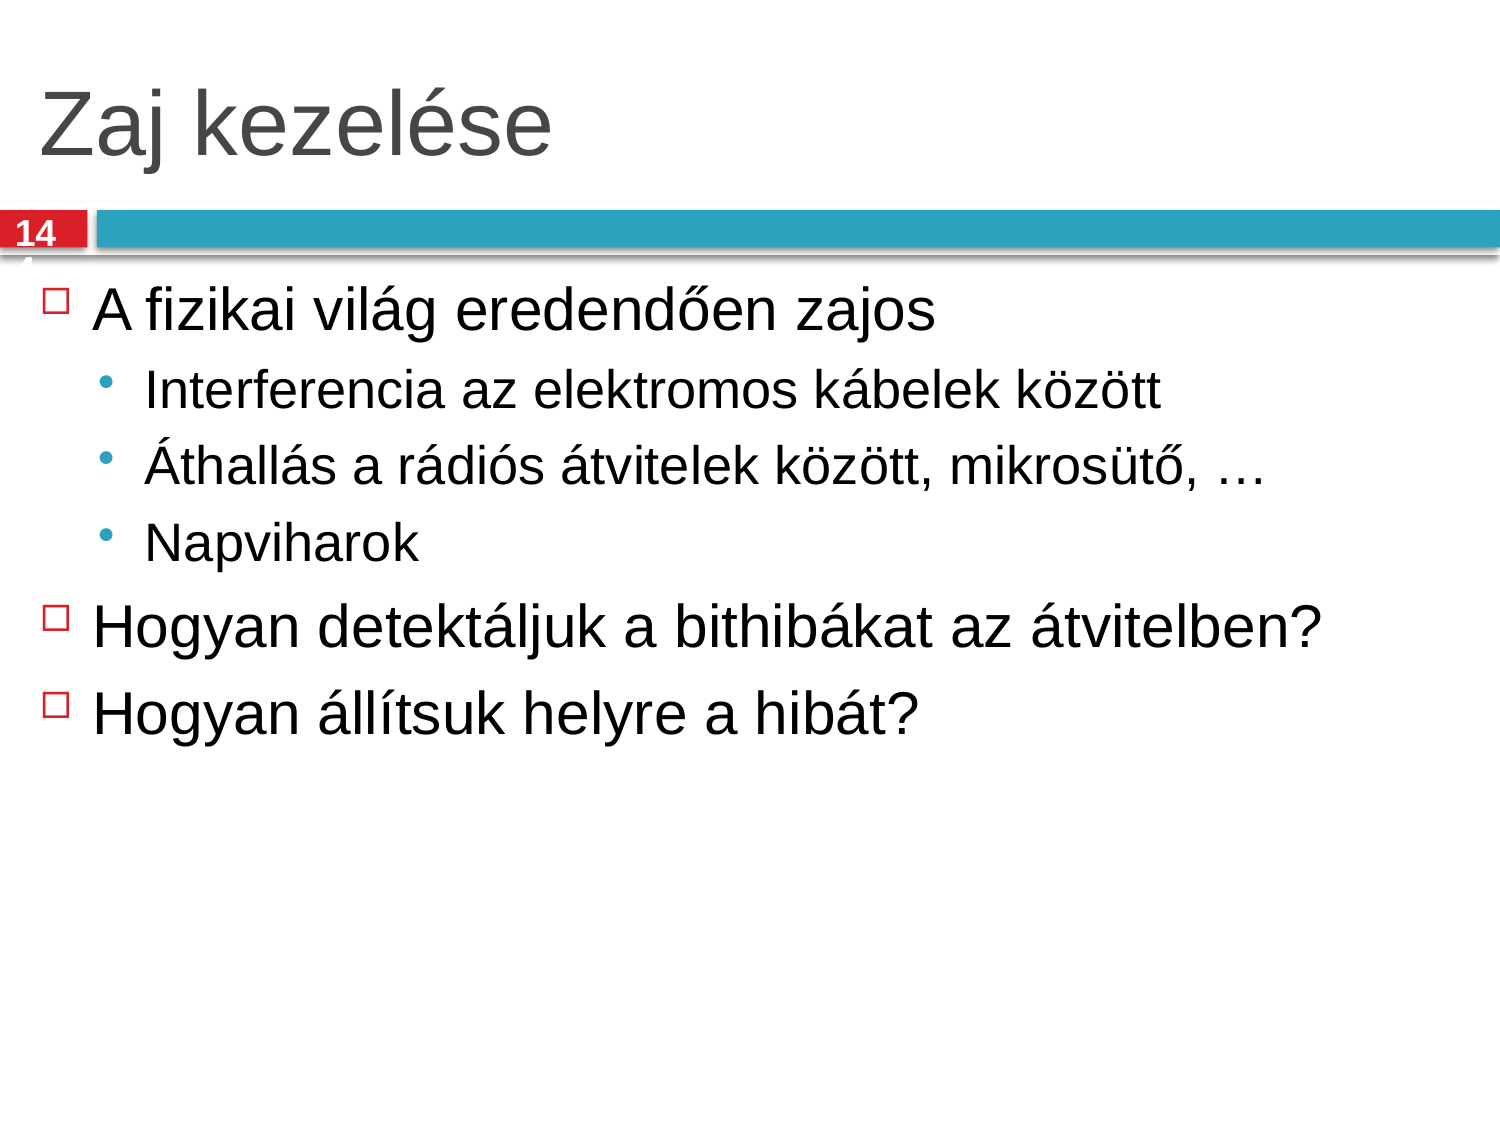

# Zaj kezelése
144
A fizikai világ eredendően zajos
Interferencia az elektromos kábelek között
Áthallás a rádiós átvitelek között, mikrosütő, …
Napviharok
Hogyan detektáljuk a bithibákat az átvitelben?
Hogyan állítsuk helyre a hibát?